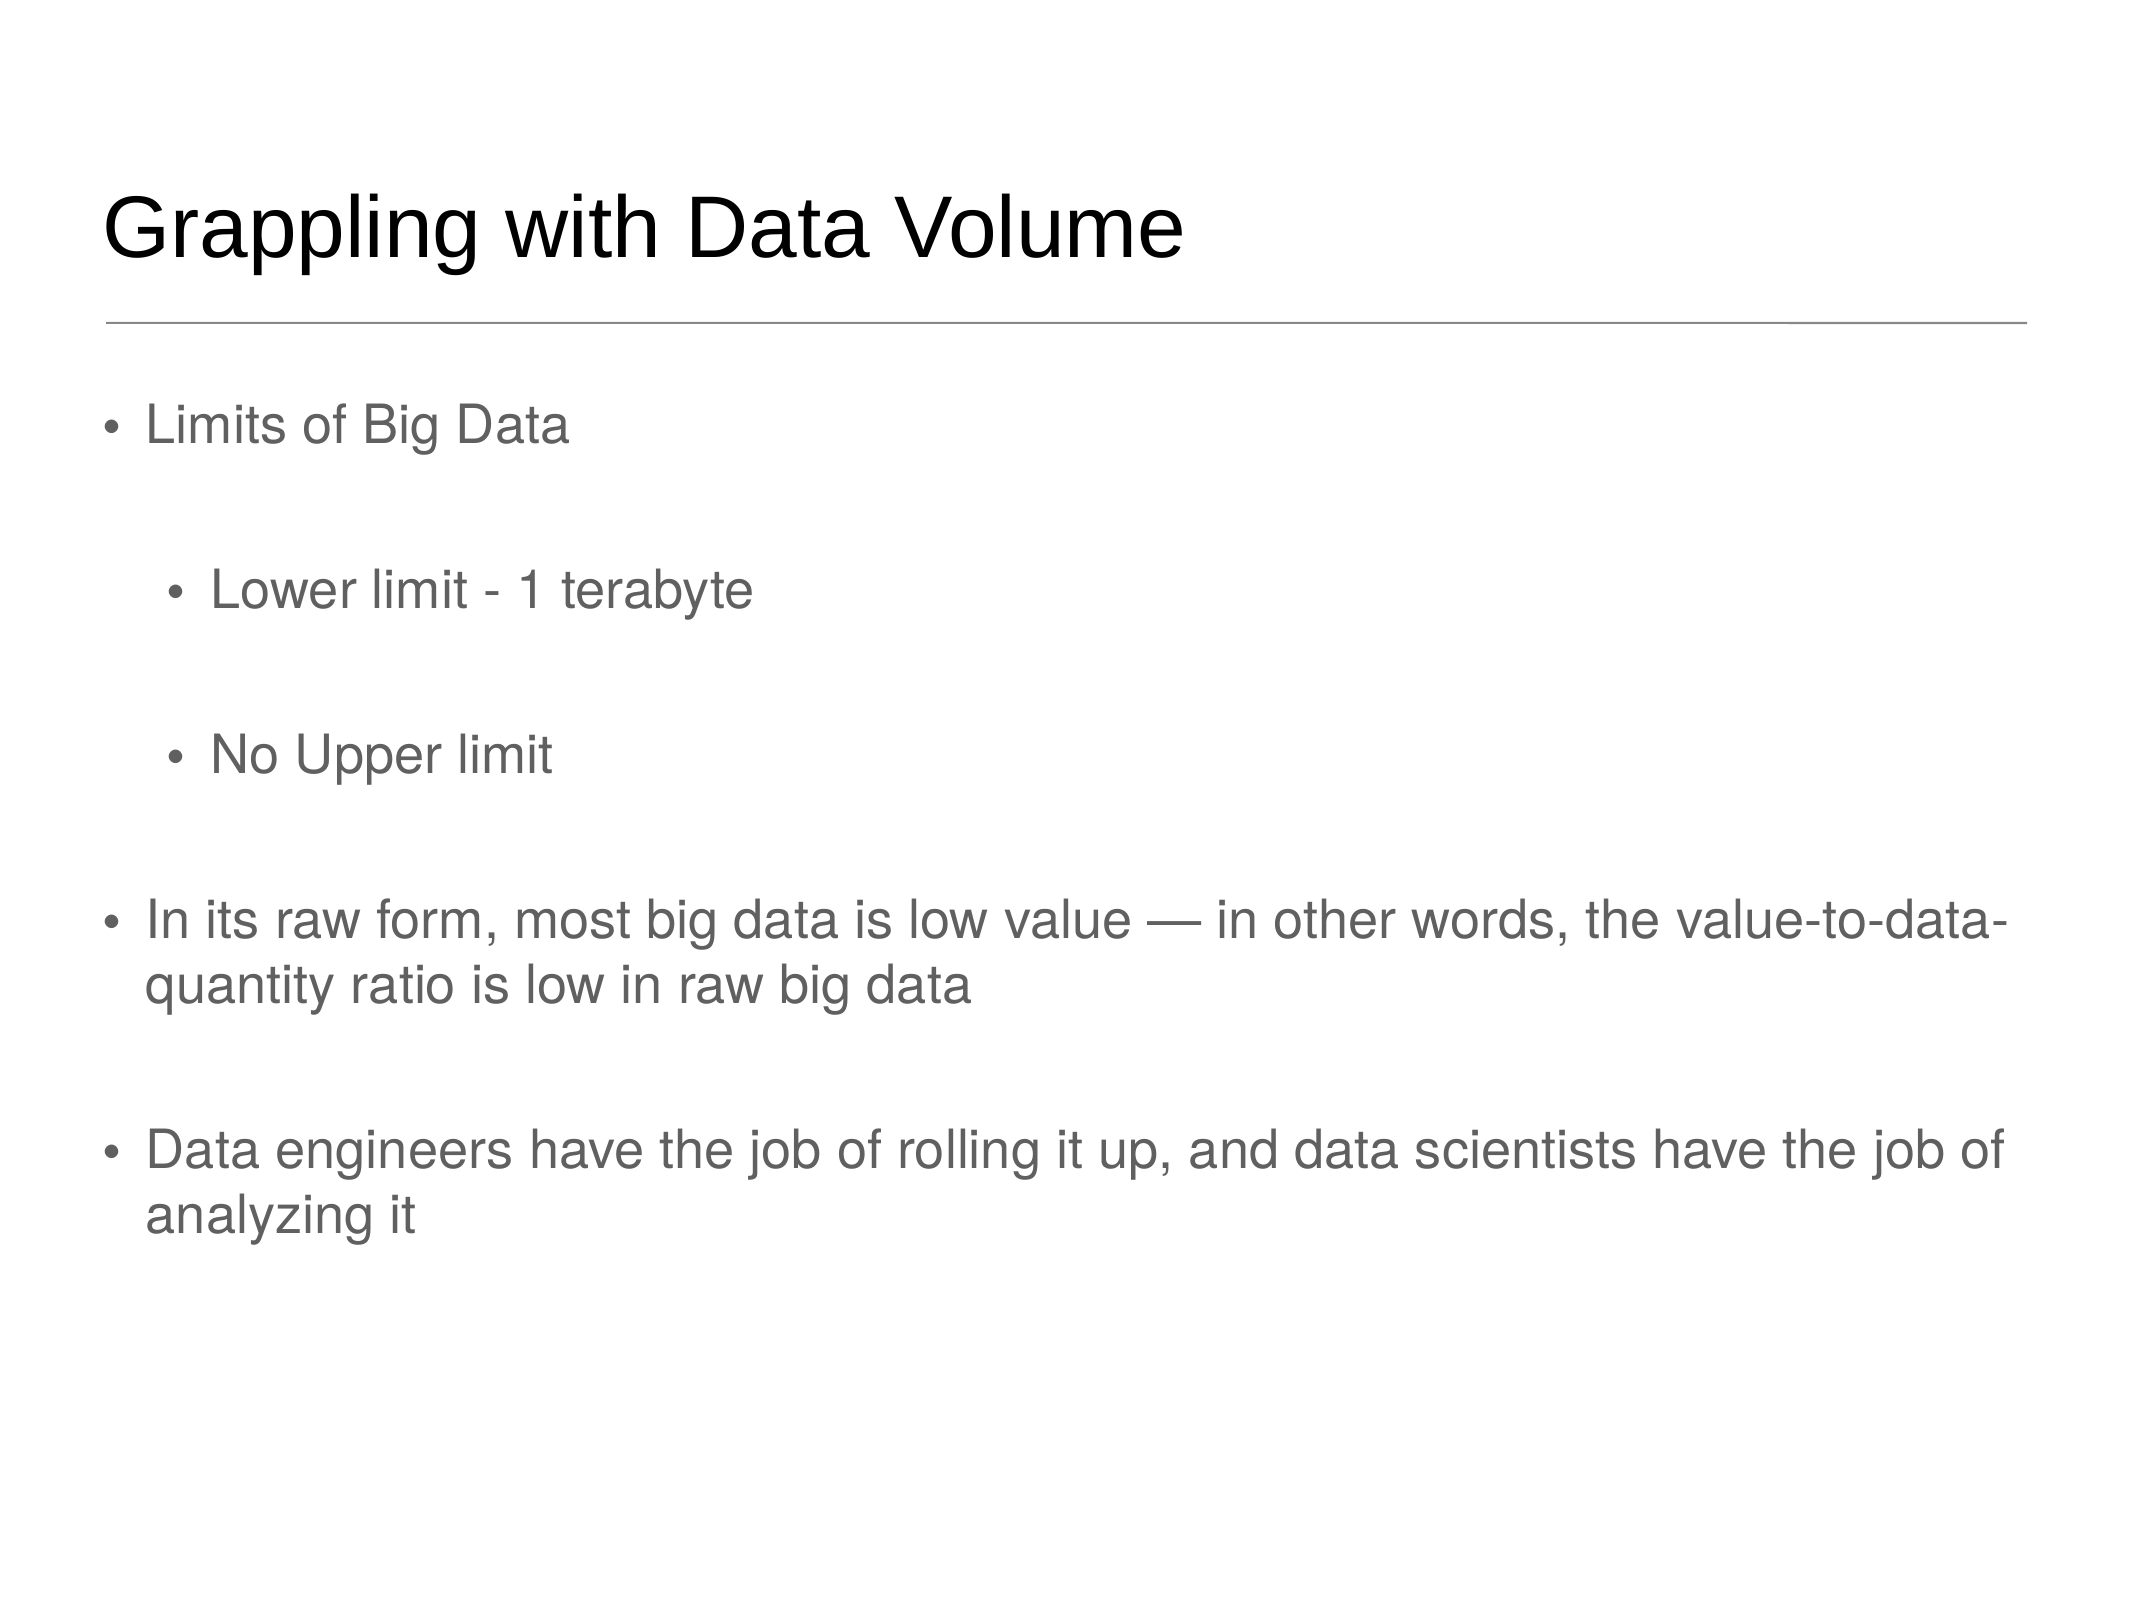

# Grappling with Data Volume
Limits of Big Data
Lower limit - 1 terabyte
No Upper limit
In its raw form, most big data is low value — in other words, the value-to-data-quantity ratio is low in raw big data
Data engineers have the job of rolling it up, and data scientists have the job of analyzing it